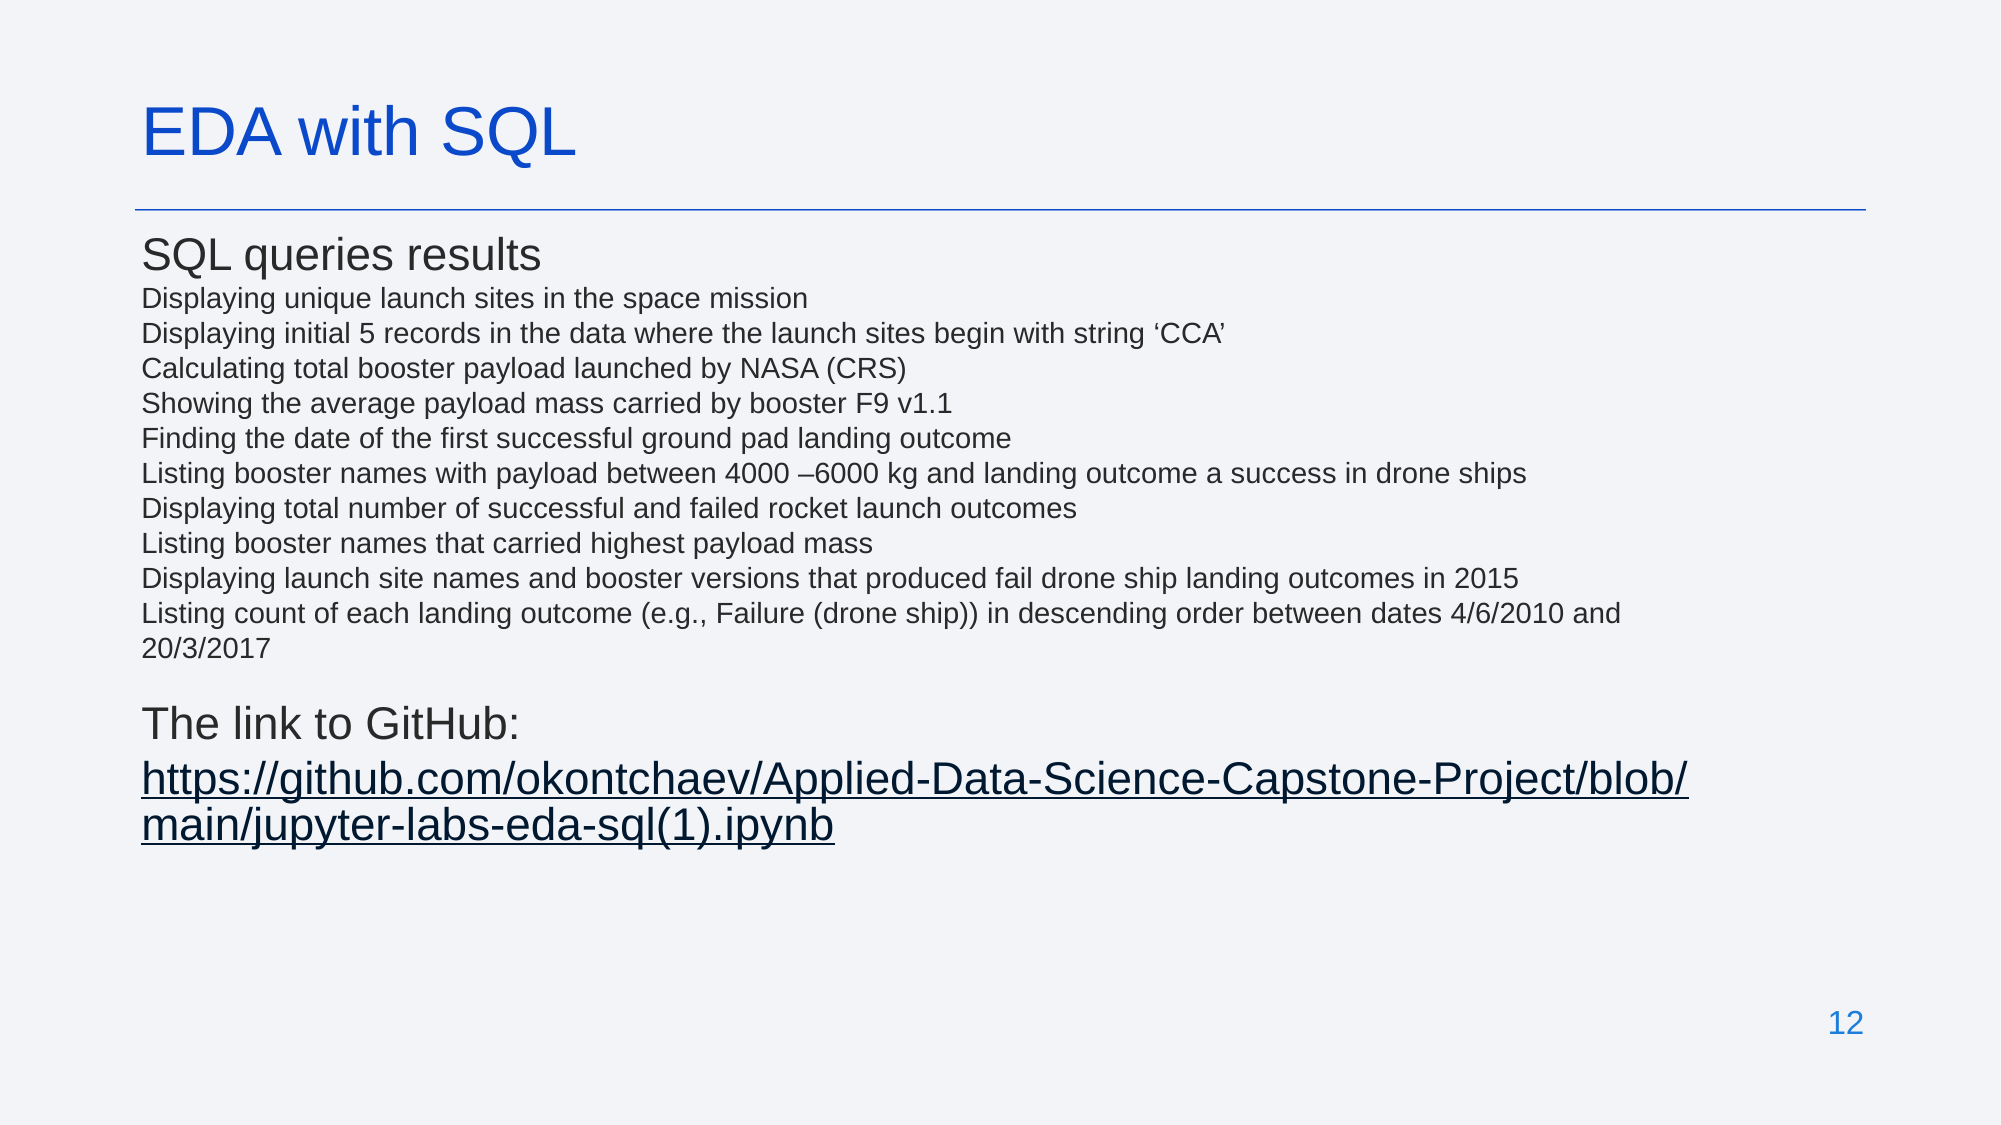

EDA with SQL
SQL queries results
Displaying unique launch sites in the space mission
Displaying initial 5 records in the data where the launch sites begin with string ‘CCA’
Calculating total booster payload launched by NASA (CRS)
Showing the average payload mass carried by booster F9 v1.1
Finding the date of the first successful ground pad landing outcome
Listing booster names with payload between 4000 –6000 kg and landing outcome a success in drone ships
Displaying total number of successful and failed rocket launch outcomes
Listing booster names that carried highest payload mass
Displaying launch site names and booster versions that produced fail drone ship landing outcomes in 2015
Listing count of each landing outcome (e.g., Failure (drone ship)) in descending order between dates 4/6/2010 and 20/3/2017
The link to GitHub: https://github.com/okontchaev/Applied-Data-Science-Capstone-Project/blob/main/jupyter-labs-eda-sql(1).ipynb

12